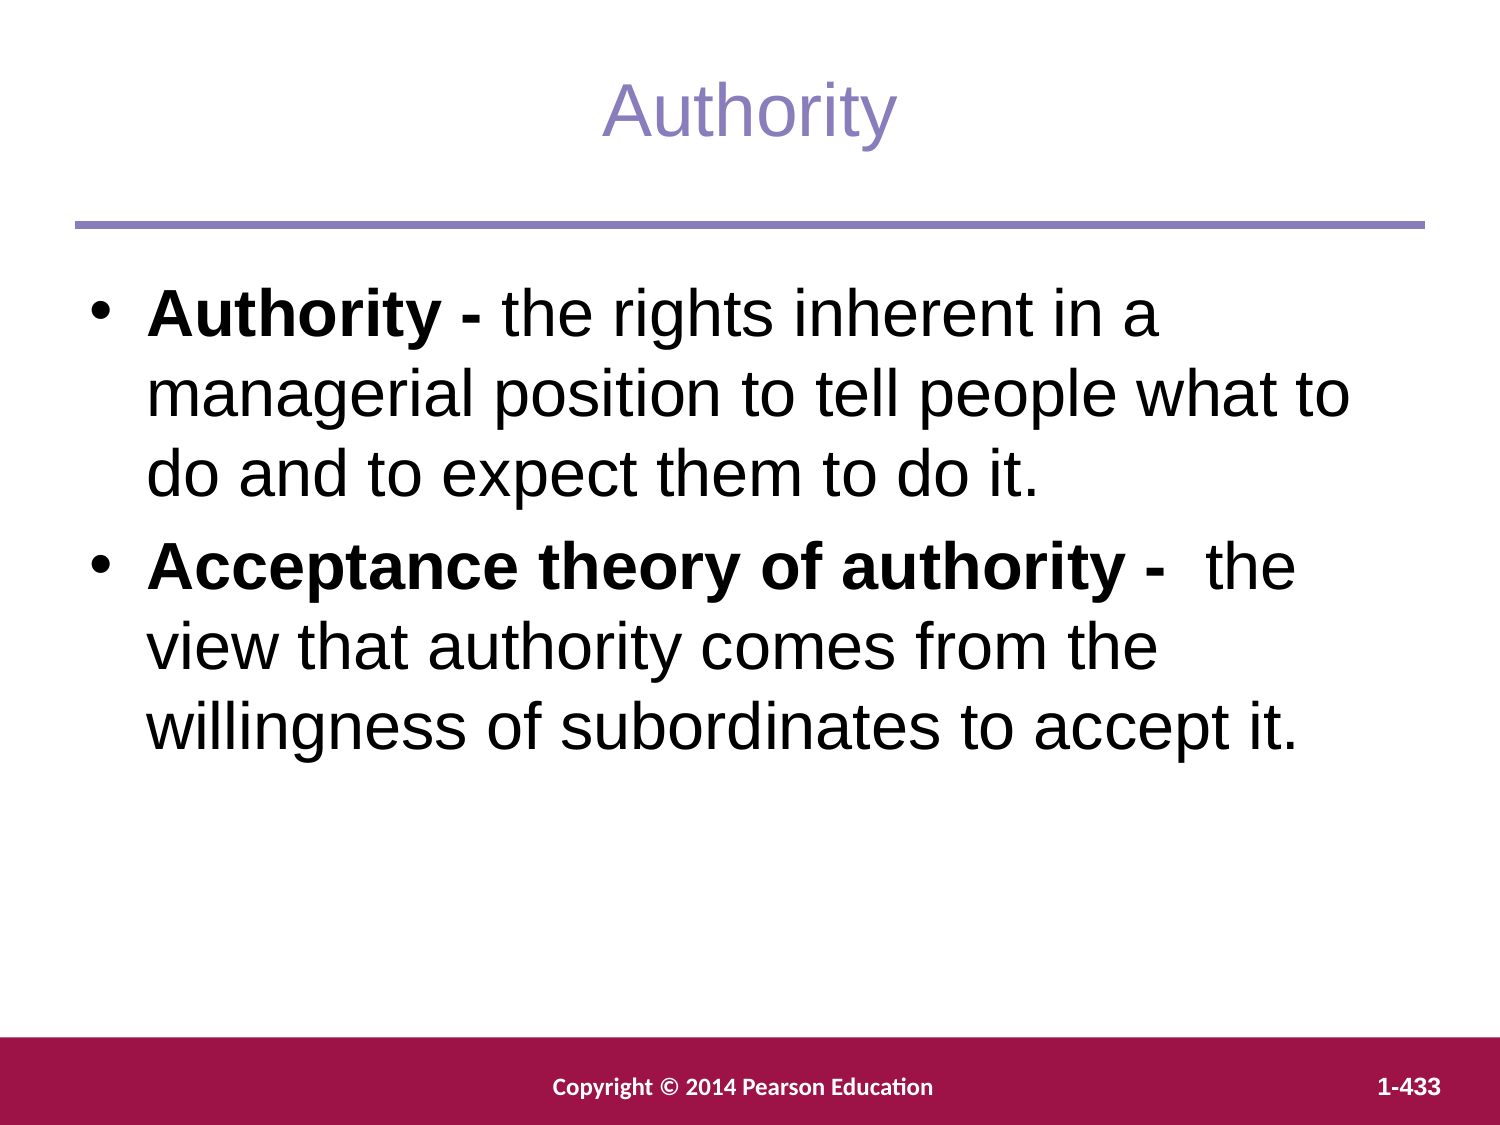

Authority
Authority - the rights inherent in a managerial position to tell people what to do and to expect them to do it.
Acceptance theory of authority -  the view that authority comes from the willingness of subordinates to accept it.